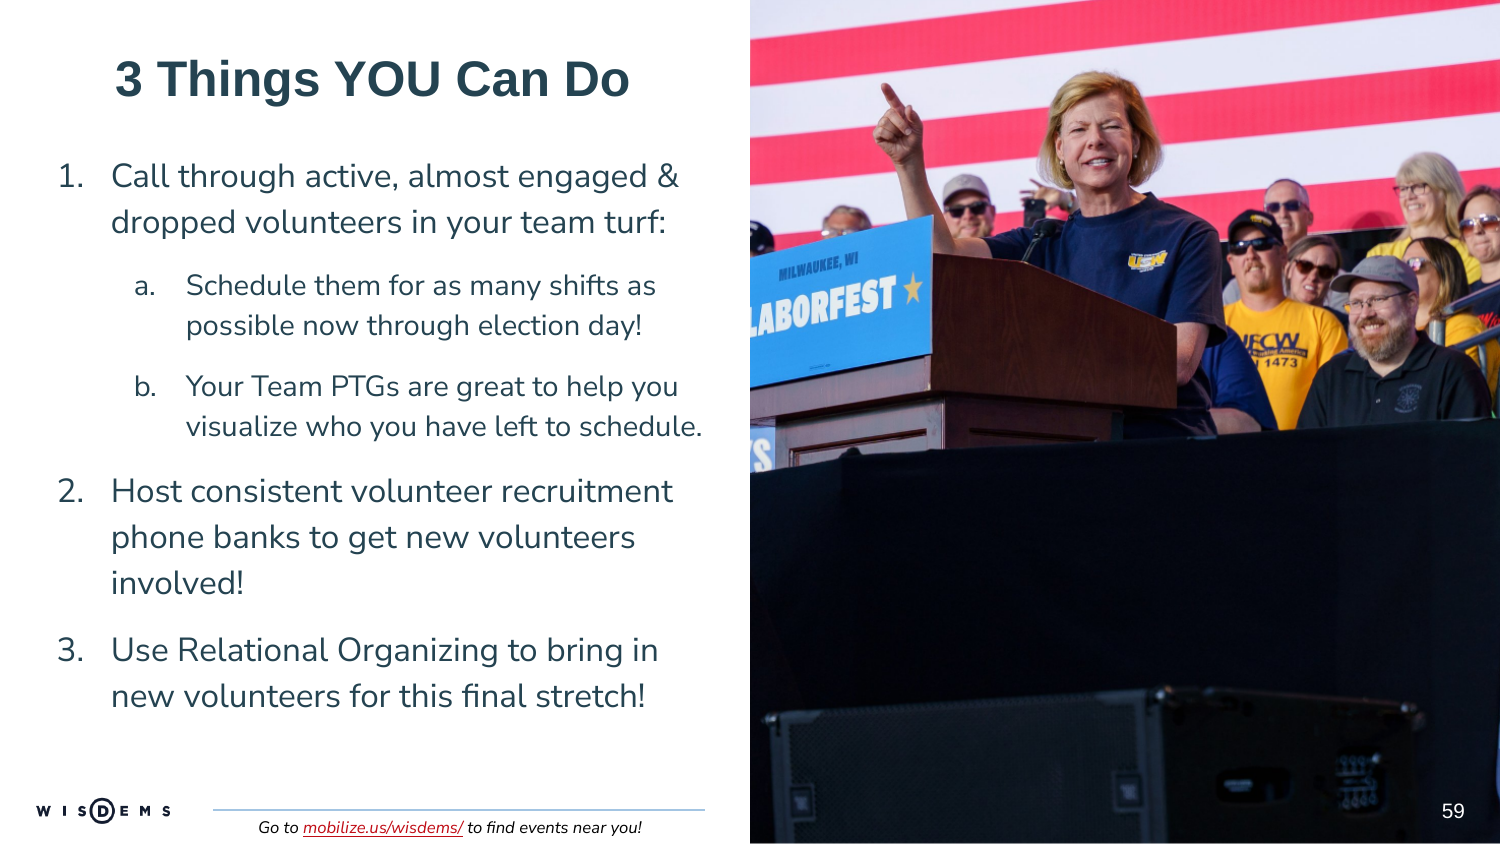

# 3 Things YOU Can Do
Call through active, almost engaged & dropped volunteers in your team turf:
Schedule them for as many shifts as possible now through election day!
Your Team PTGs are great to help you visualize who you have left to schedule.
Host consistent volunteer recruitment phone banks to get new volunteers involved!
Use Relational Organizing to bring in new volunteers for this final stretch!